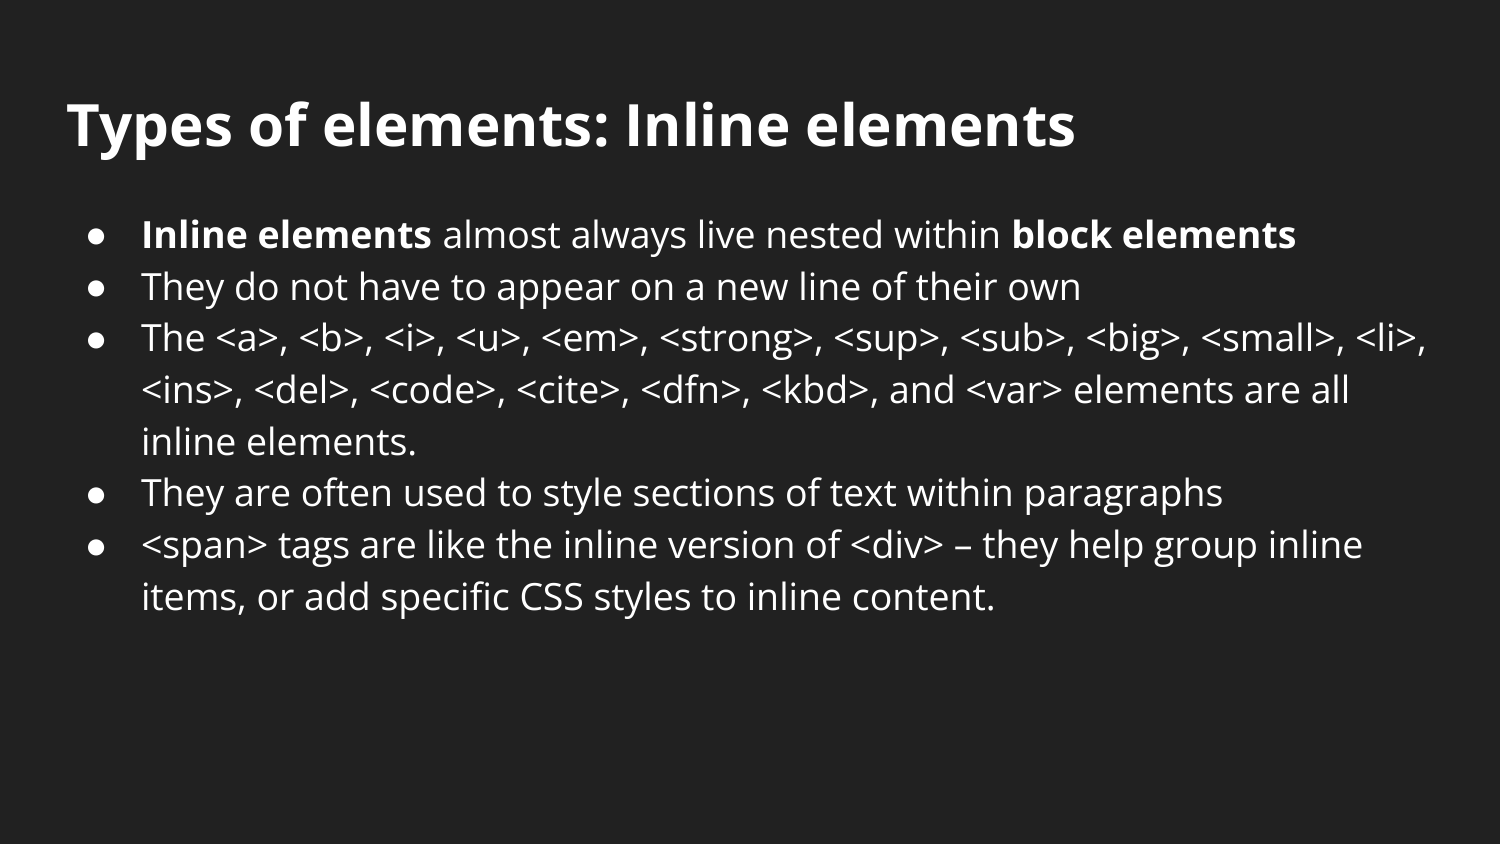

# Types of elements: Inline elements
Inline elements almost always live nested within block elements
They do not have to appear on a new line of their own
The <a>, <b>, <i>, <u>, <em>, <strong>, <sup>, <sub>, <big>, <small>, <li>, <ins>, <del>, <code>, <cite>, <dfn>, <kbd>, and <var> elements are all inline elements.
They are often used to style sections of text within paragraphs
<span> tags are like the inline version of <div> – they help group inline items, or add specific CSS styles to inline content.